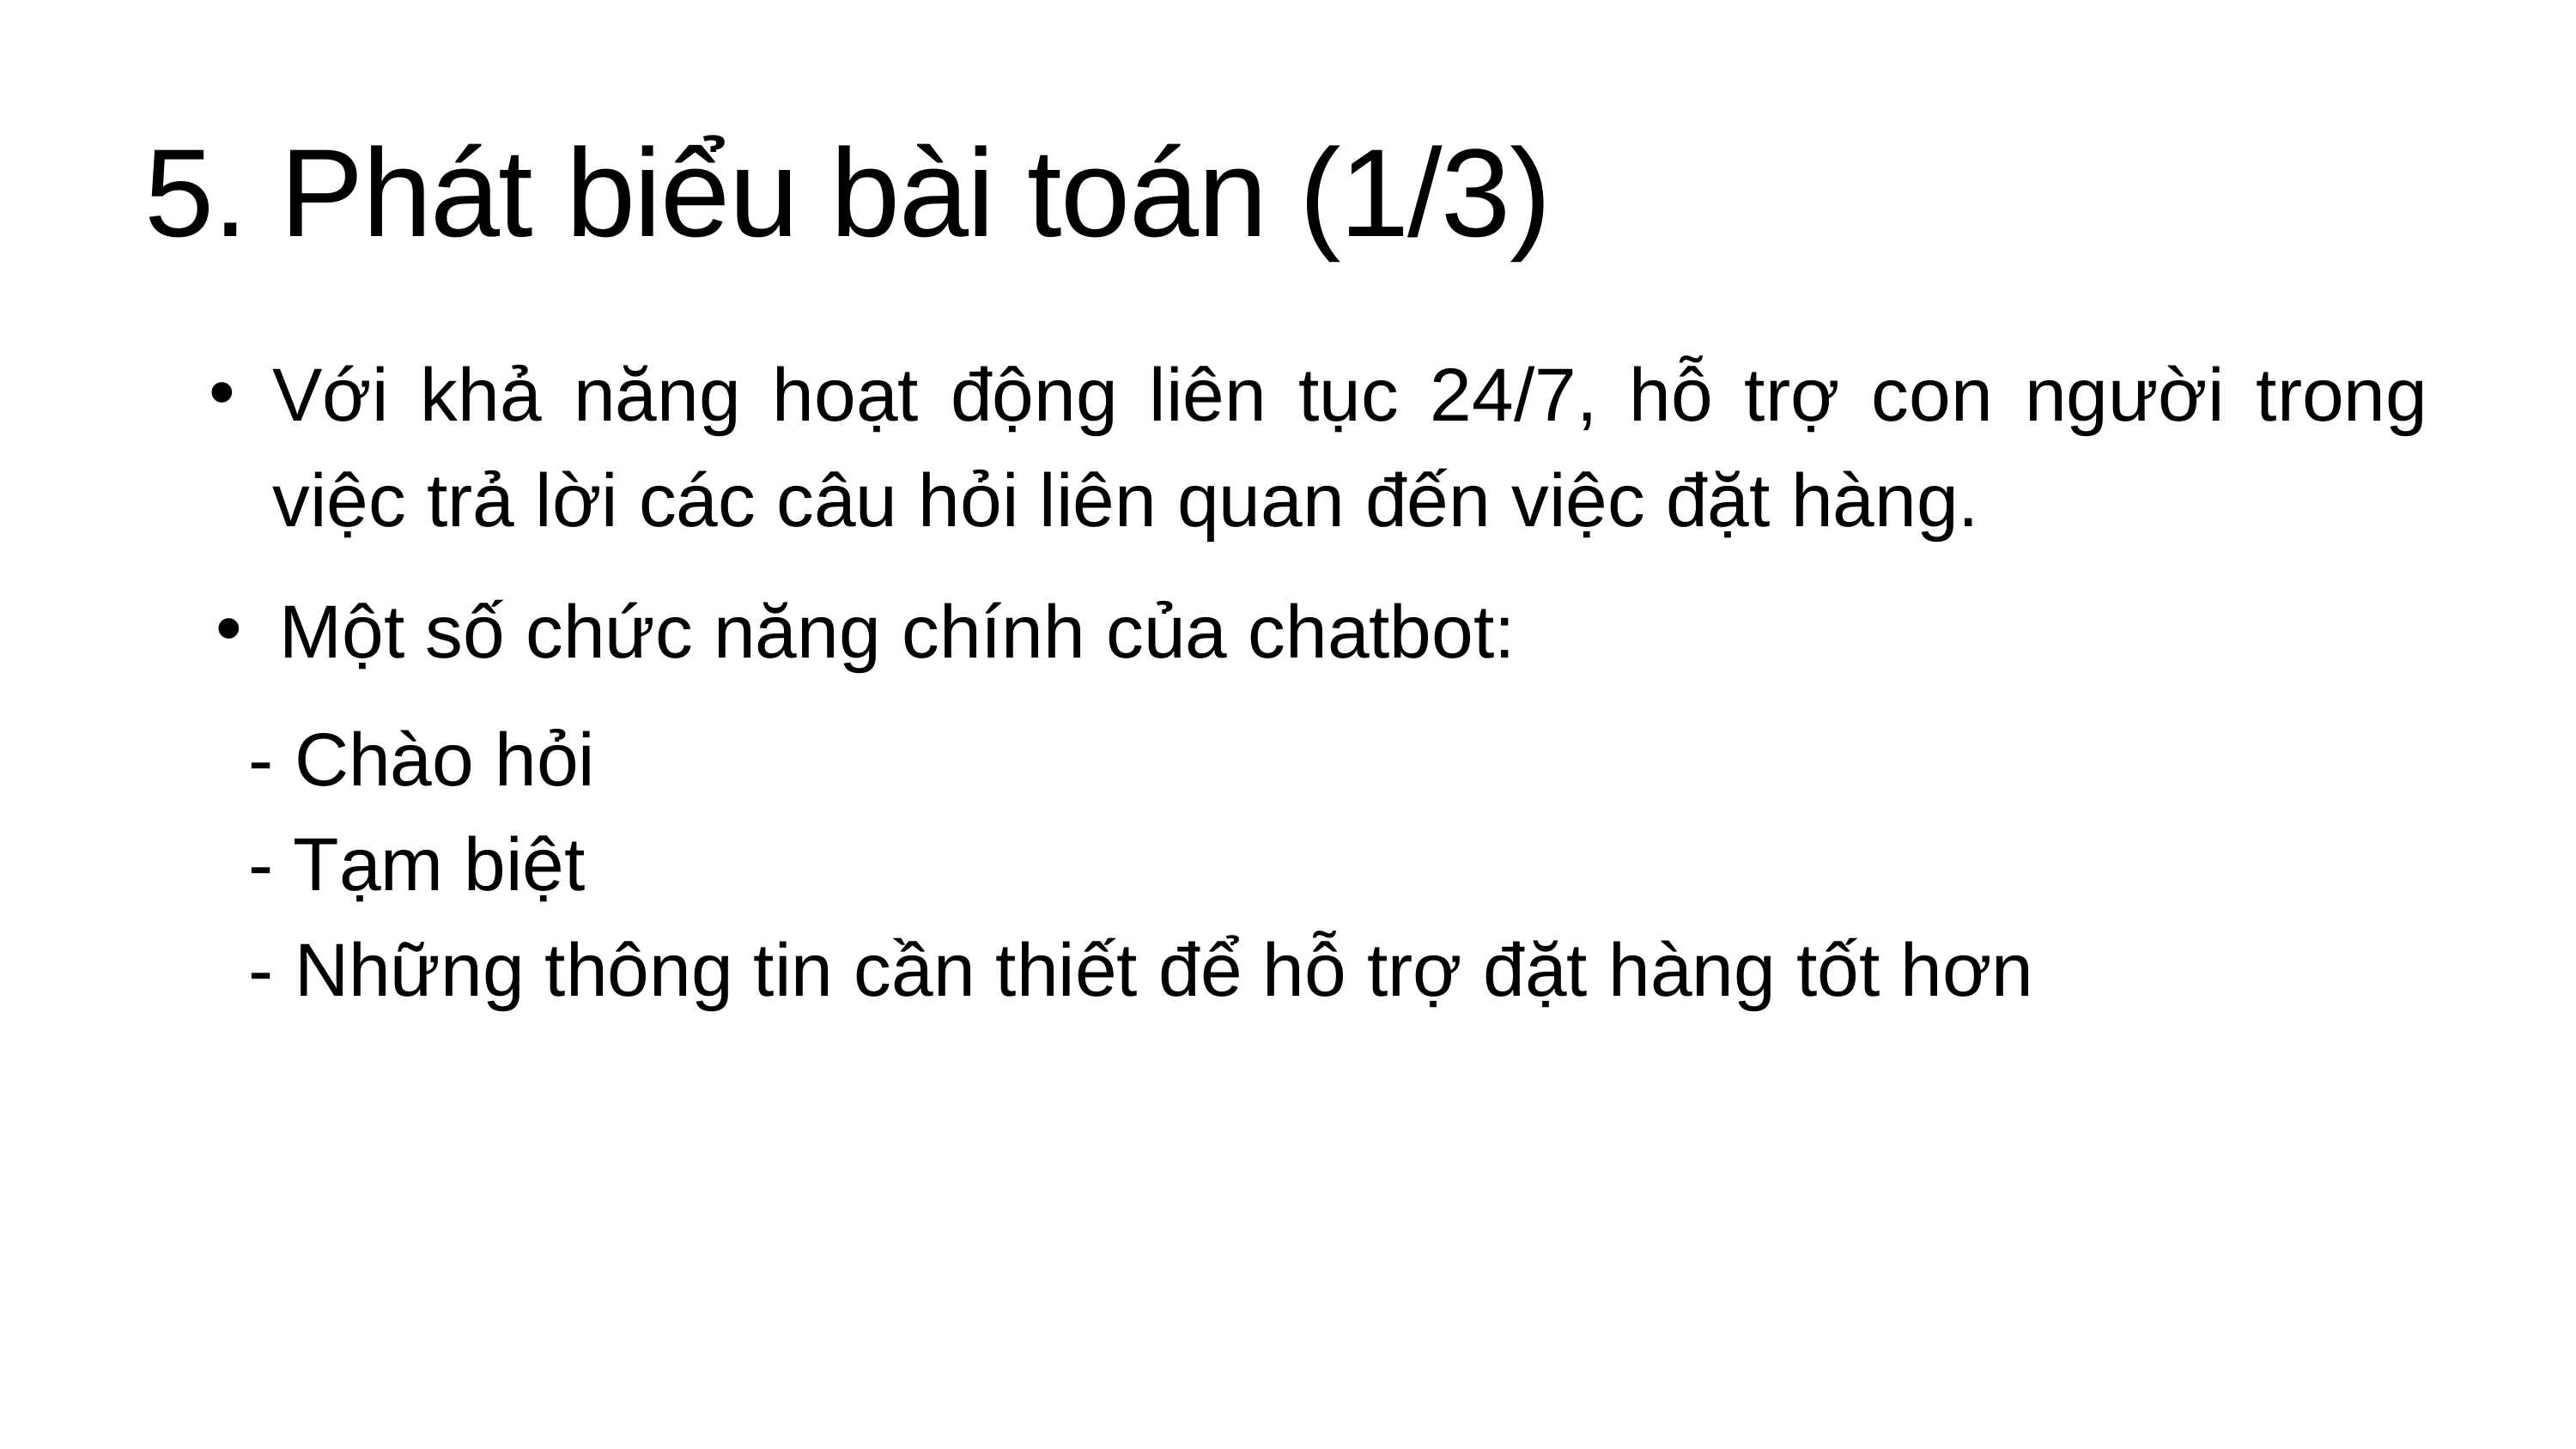

5. Phát biểu bài toán (1/3)
Với khả năng hoạt động liên tục 24/7, hỗ trợ con người trong việc trả lời các câu hỏi liên quan đến việc đặt hàng.
Một số chức năng chính của chatbot:
- Chào hỏi
- Tạm biệt
- Những thông tin cần thiết để hỗ trợ đặt hàng tốt hơn